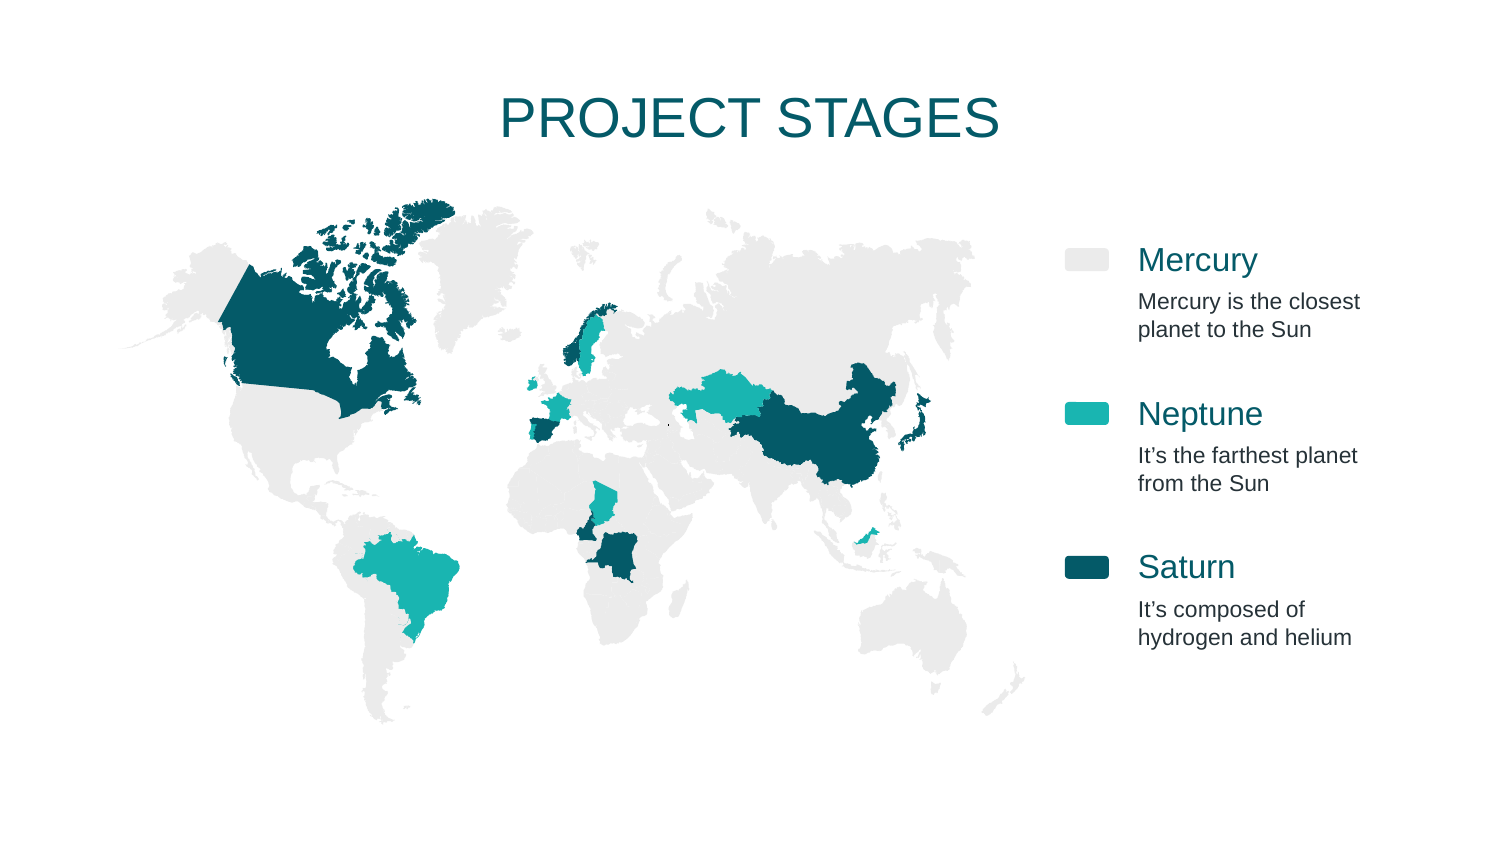

# PROJECT STAGES

Mercury

Mercury is the closest planet to the Sun
Neptune

It’s the farthest planet from the Sun
Saturn

It’s composed of hydrogen and helium